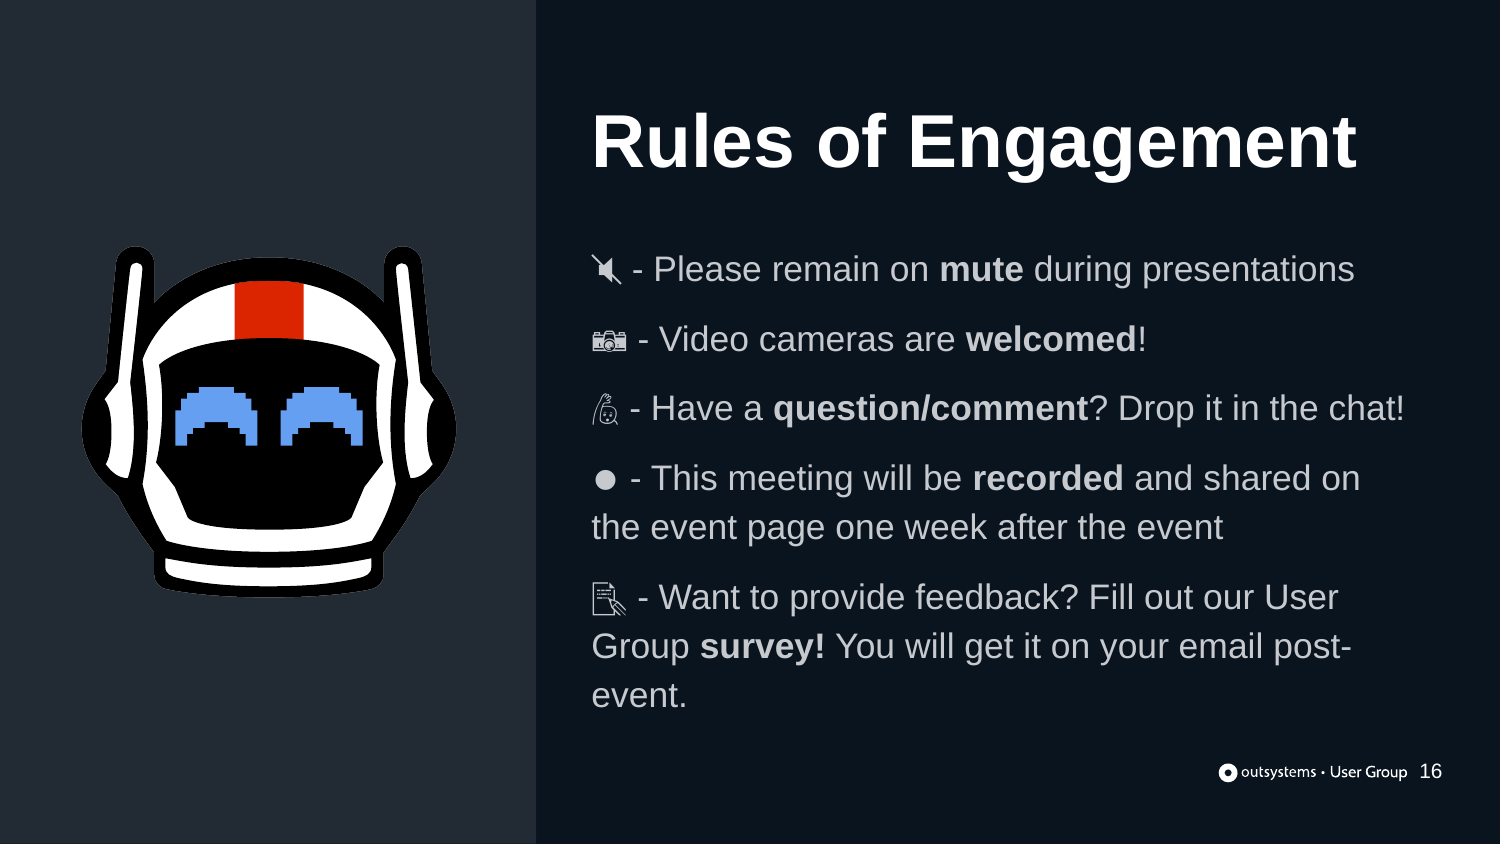

# Rules of Engagement

🔇 - Please remain on mute during presentations
📷 - Video cameras are welcomed!
🙋 - Have a question/comment? Drop it in the chat!
⏺️ - This meeting will be recorded and shared on the event page one week after the event
📝 - Want to provide feedback? Fill out our User Group survey! You will get it on your email post-event.

16